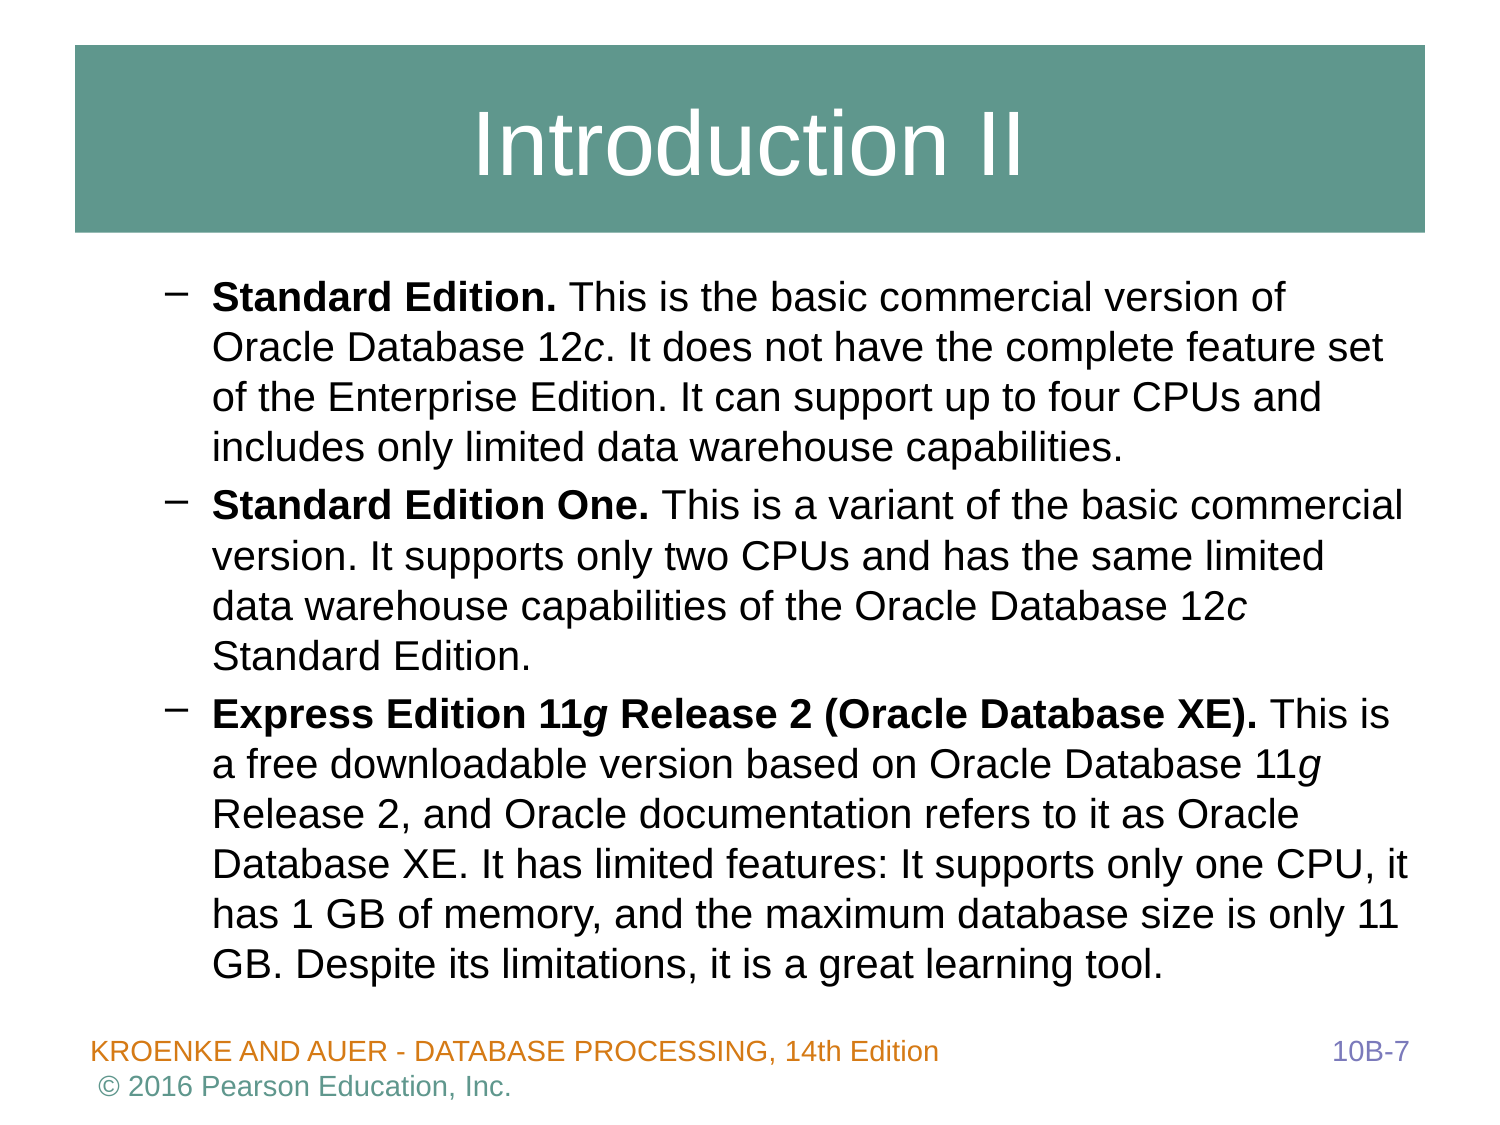

# Introduction II
Standard Edition. This is the basic commercial version of Oracle Database 12c. It does not have the complete feature set of the Enterprise Edition. It can support up to four CPUs and includes only limited data warehouse capabilities.
Standard Edition One. This is a variant of the basic commercial version. It supports only two CPUs and has the same limited data warehouse capabilities of the Oracle Database 12c Standard Edition.
Express Edition 11g Release 2 (Oracle Database XE). This is a free downloadable version based on Oracle Database 11g Release 2, and Oracle documentation refers to it as Oracle Database XE. It has limited features: It supports only one CPU, it has 1 GB of memory, and the maximum database size is only 11 GB. Despite its limitations, it is a great learning tool.
10B-7

KROENKE AND AUER - DATABASE PROCESSING, 14th Edition  © 2016 Pearson Education, Inc.